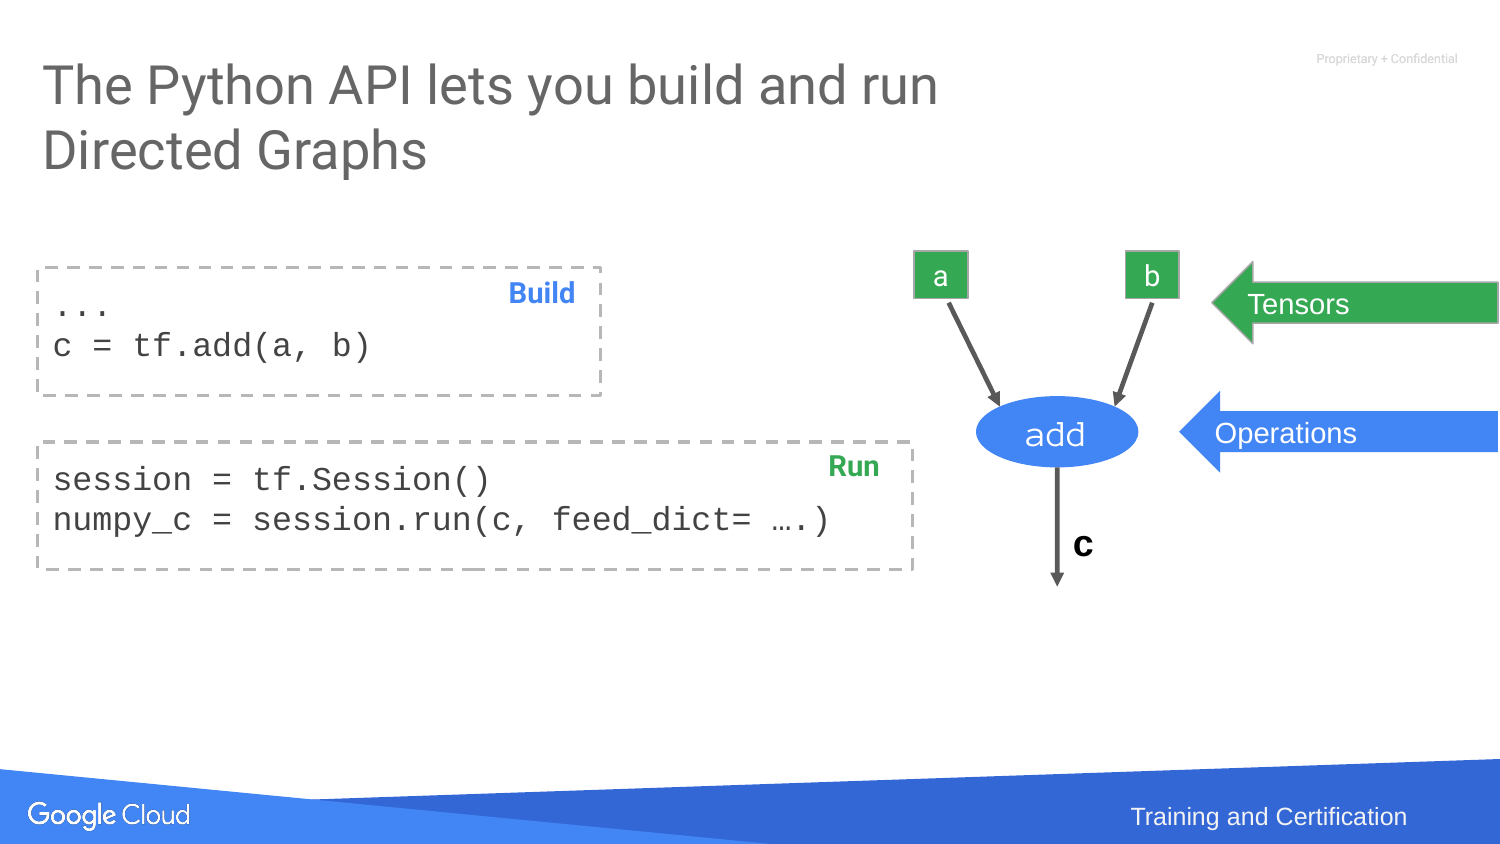

# The Python API lets you build and run Directed Graphs
a
b
Tensors
...
c = tf.add(a, b)
Build
Operations
add
Run
session = tf.Session()
numpy_c = session.run(c, feed_dict= ….)
c